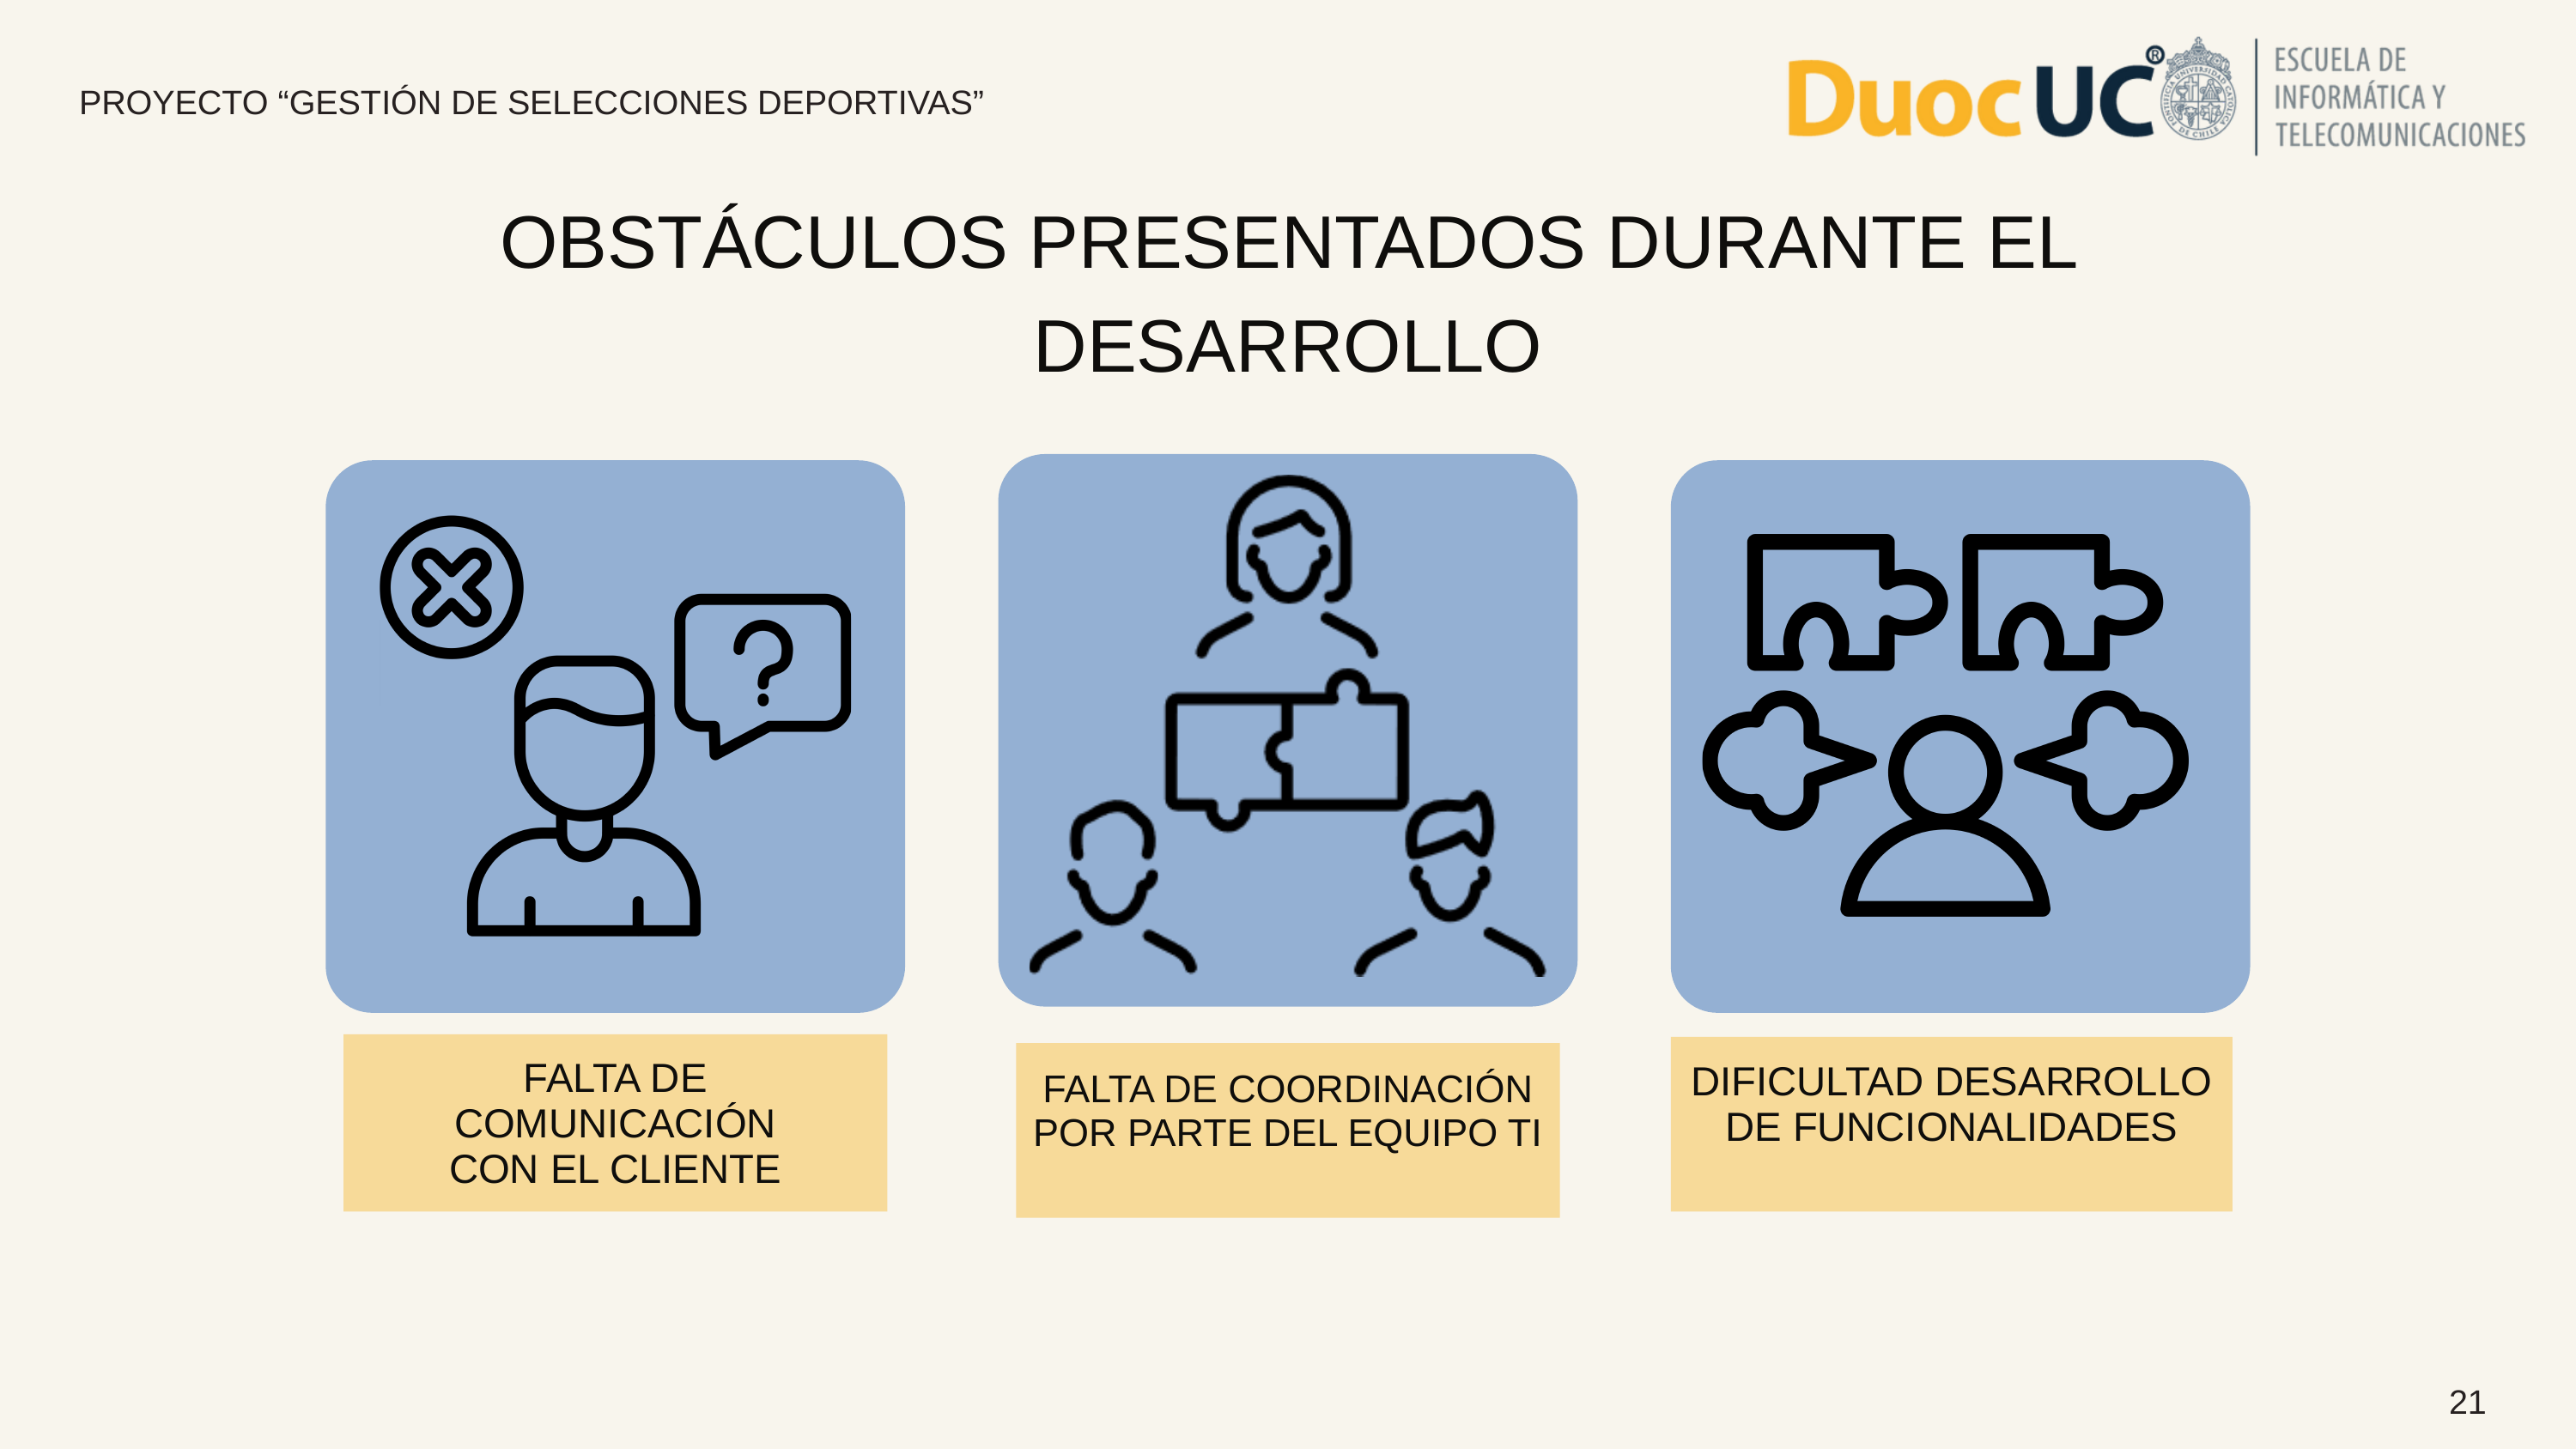

PROYECTO “GESTIÓN DE SELECCIONES DEPORTIVAS”
OBSTÁCULOS PRESENTADOS DURANTE EL DESARROLLO

FALTA DE COMUNICACIÓN CON EL CLIENTE

DIFICULTAD DESARROLLO DE FUNCIONALIDADES
FALTA DE COORDINACIÓN POR PARTE DEL EQUIPO TI
21